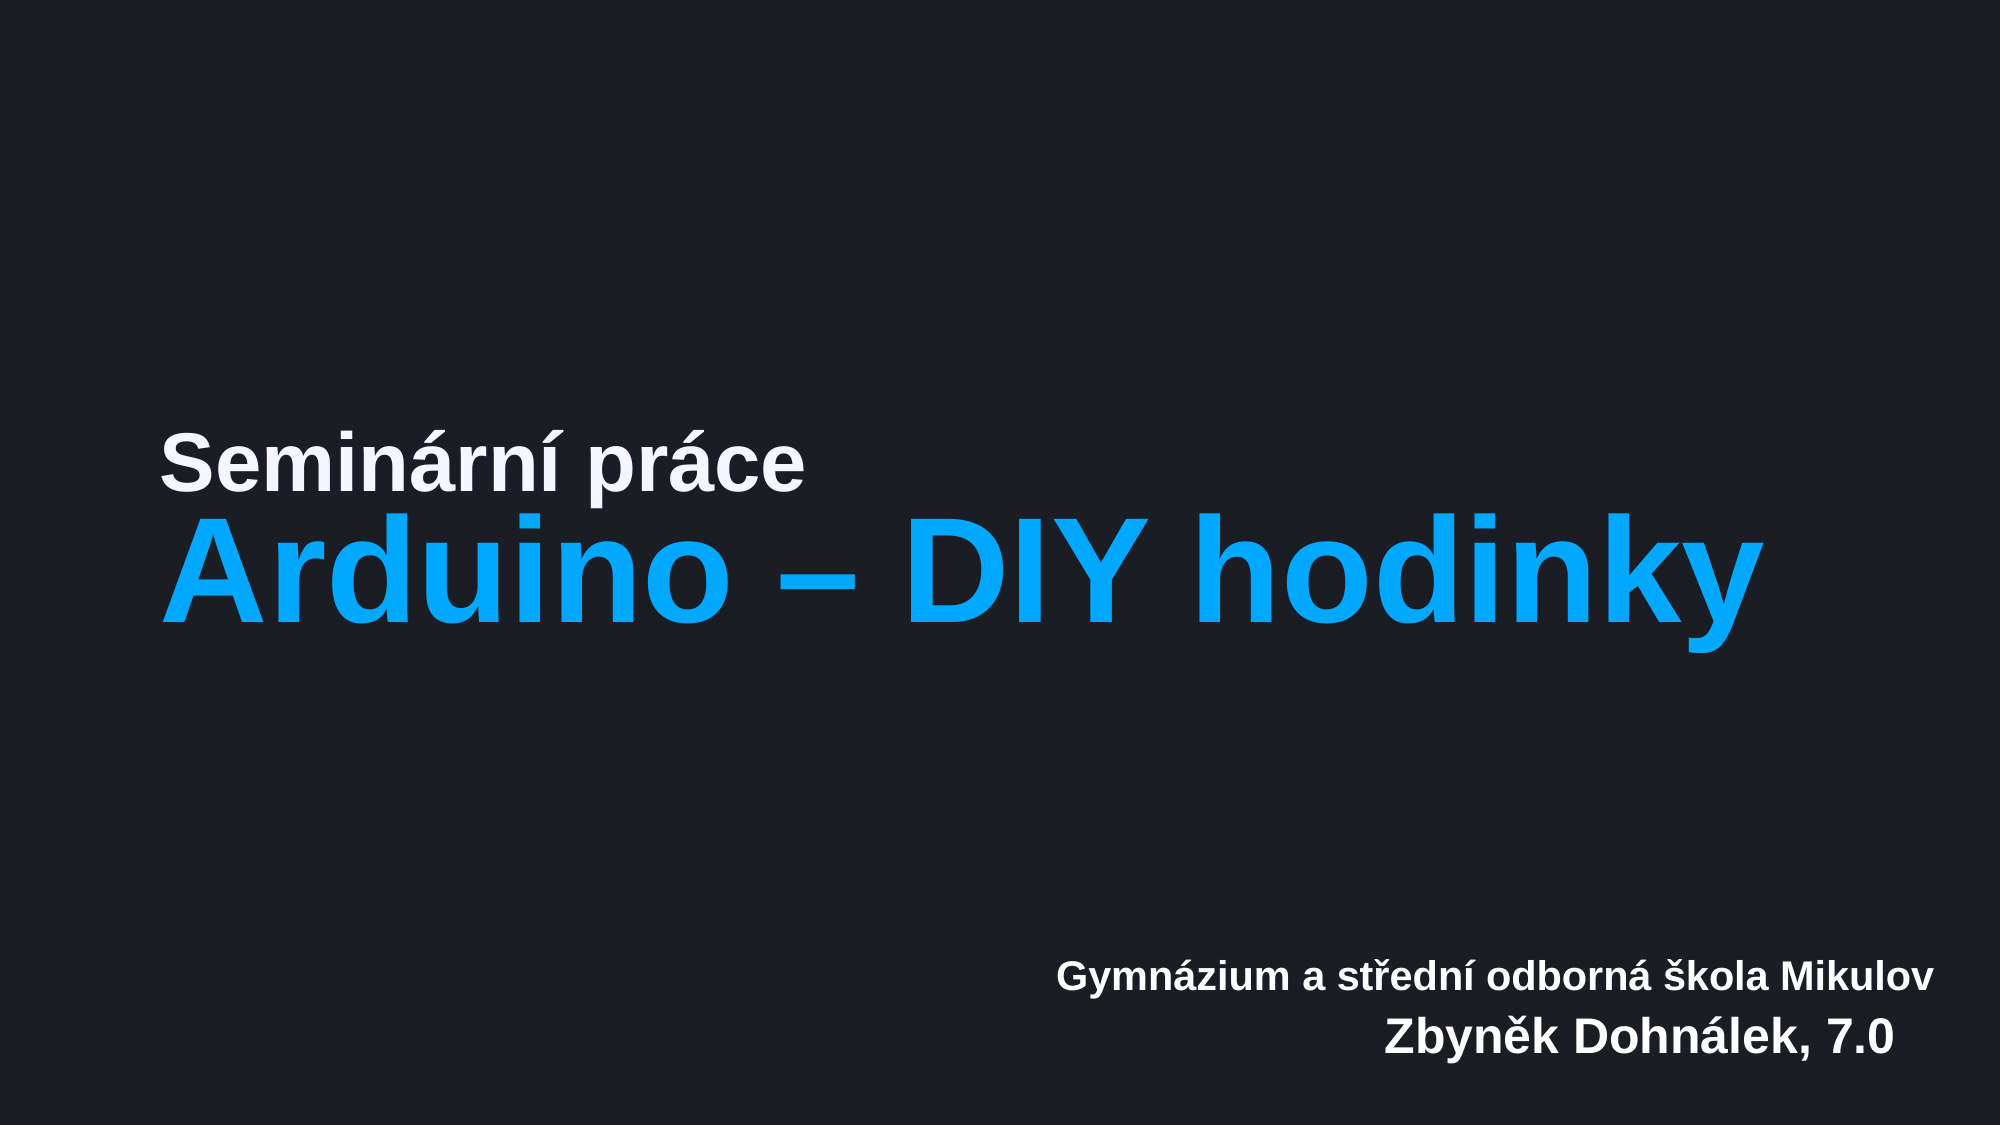

# Seminární práce Arduino – DIY hodinky
Gymnázium a střední odborná škola Mikulov
Zbyněk Dohnálek, 7.0